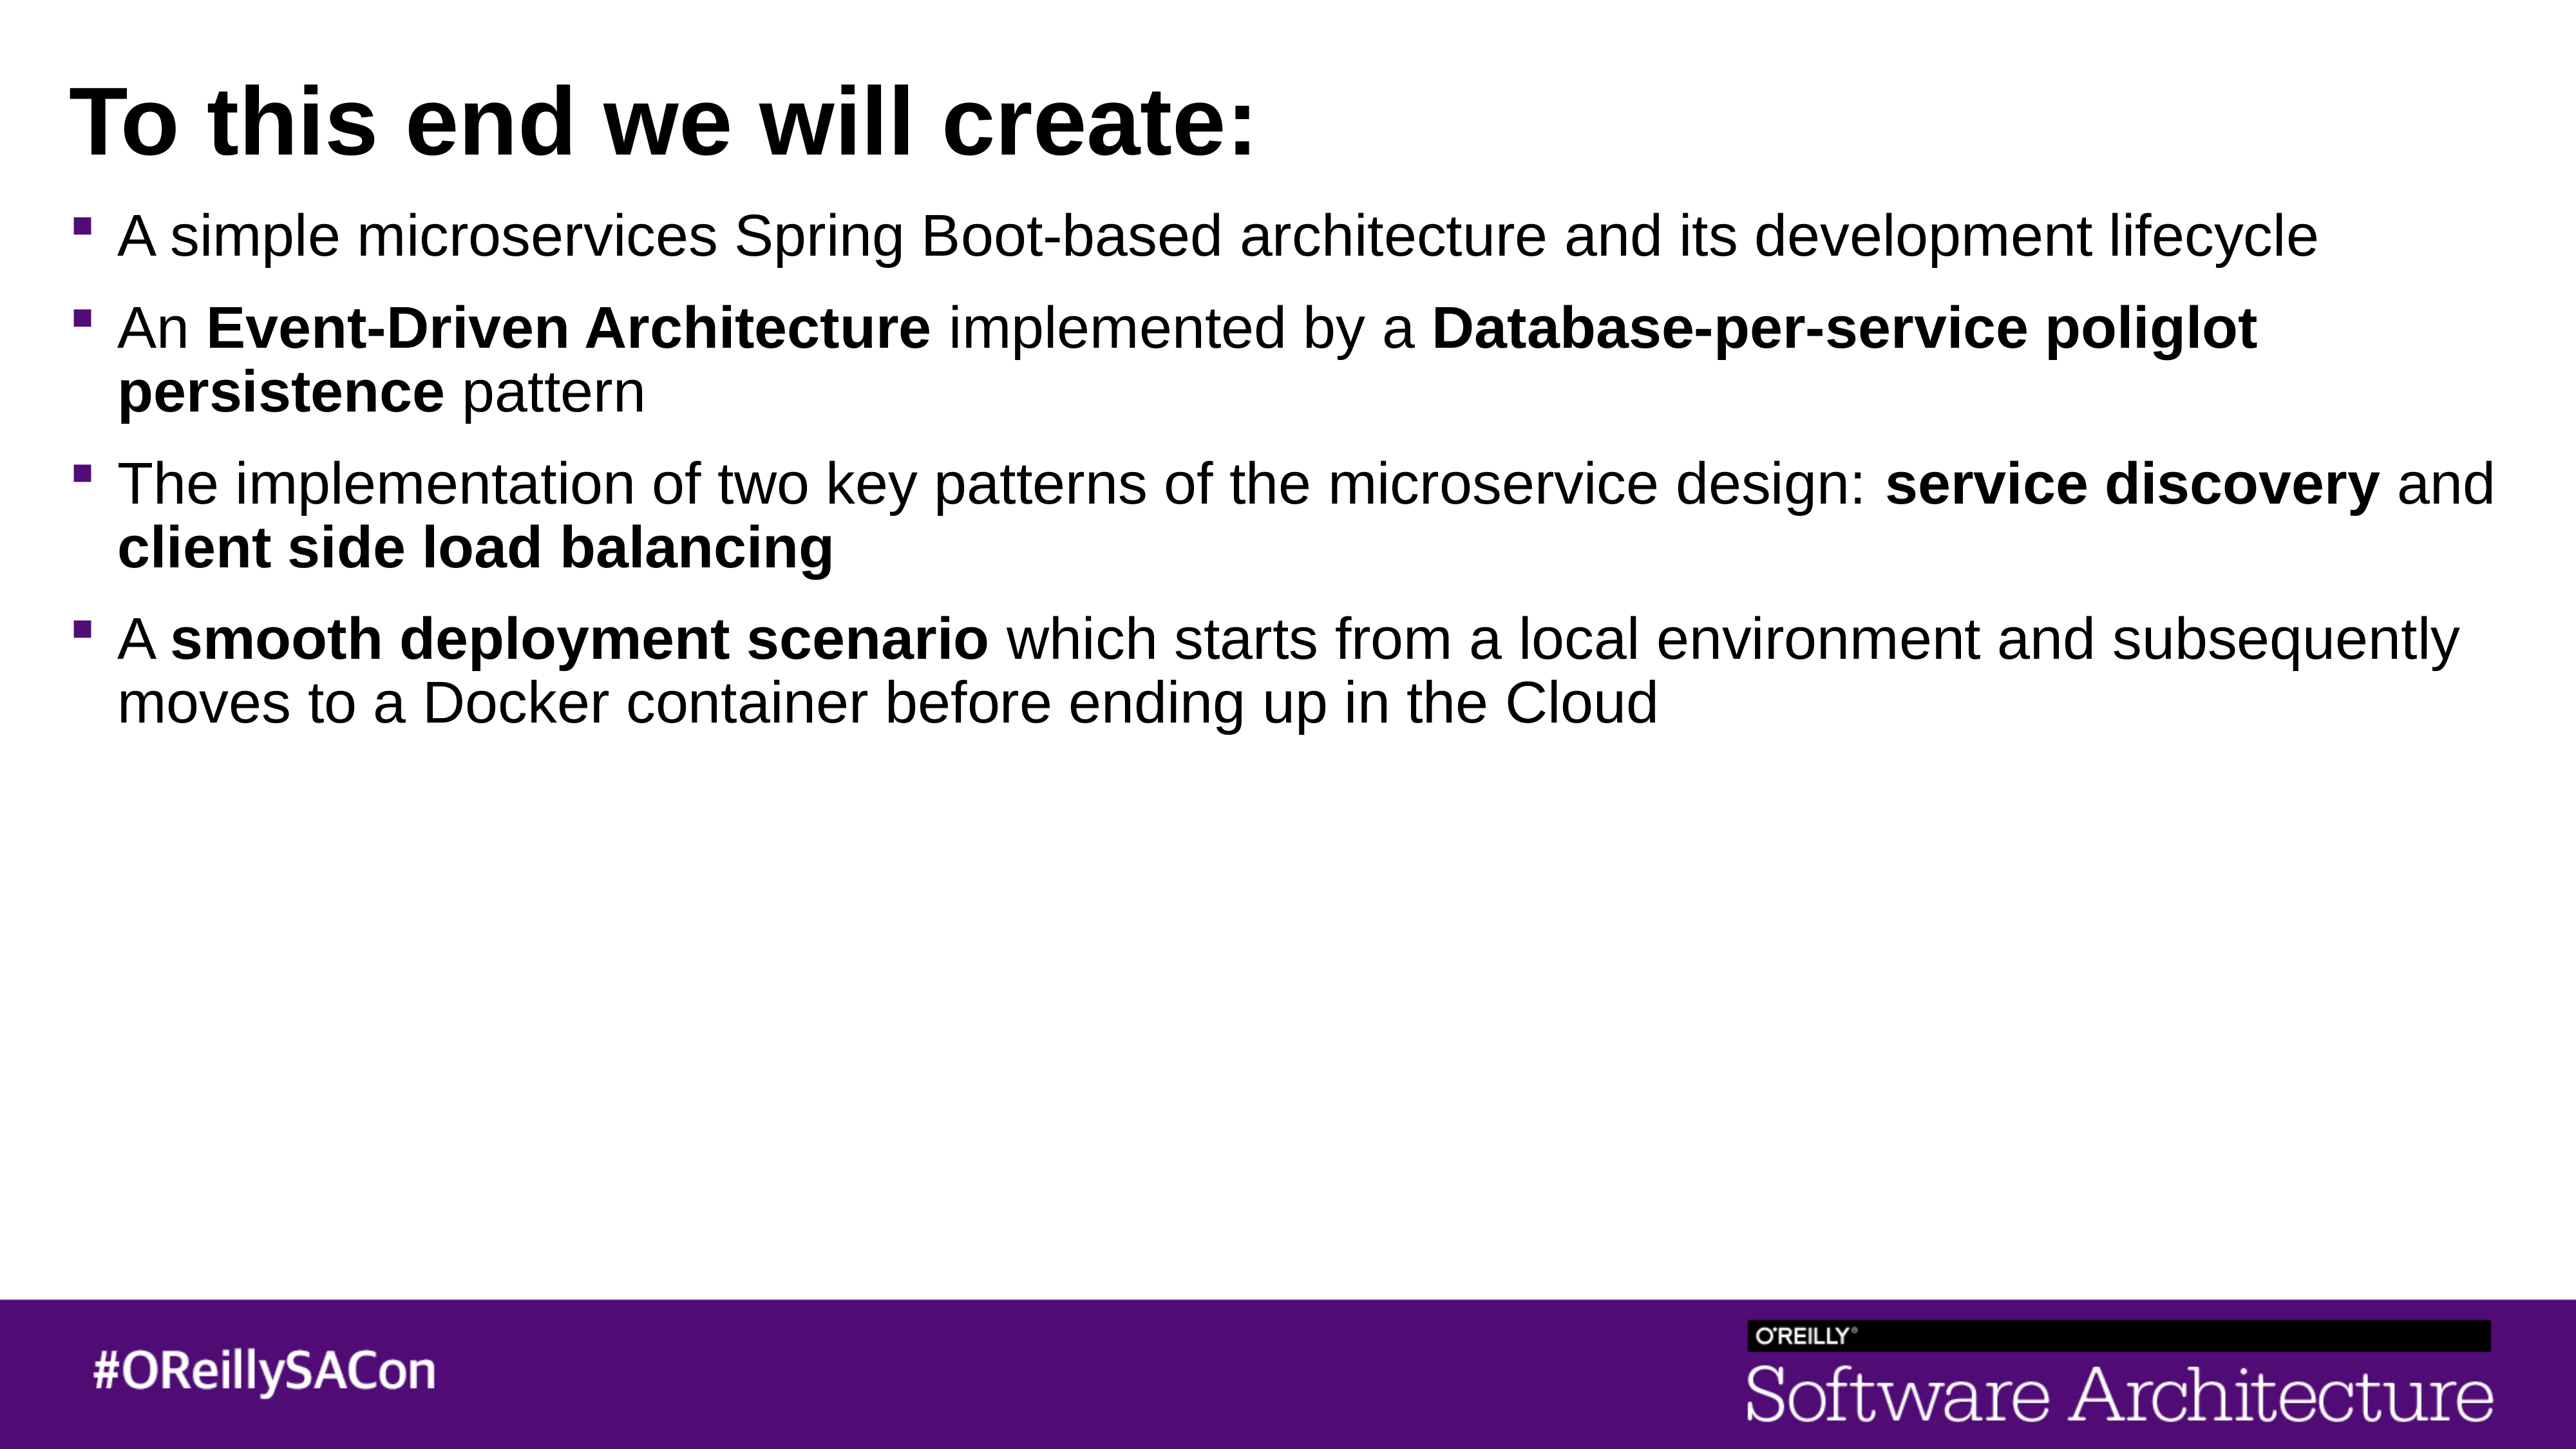

# To this end we will create:
A simple microservices Spring Boot-based architecture and its development lifecycle
An Event-Driven Architecture implemented by a Database-per-service poliglot  persistence pattern
The implementation of two key patterns of the microservice design: service discovery and client side load balancing
A smooth deployment scenario which starts from a local environment and subsequently moves to a Docker container before ending up in the Cloud